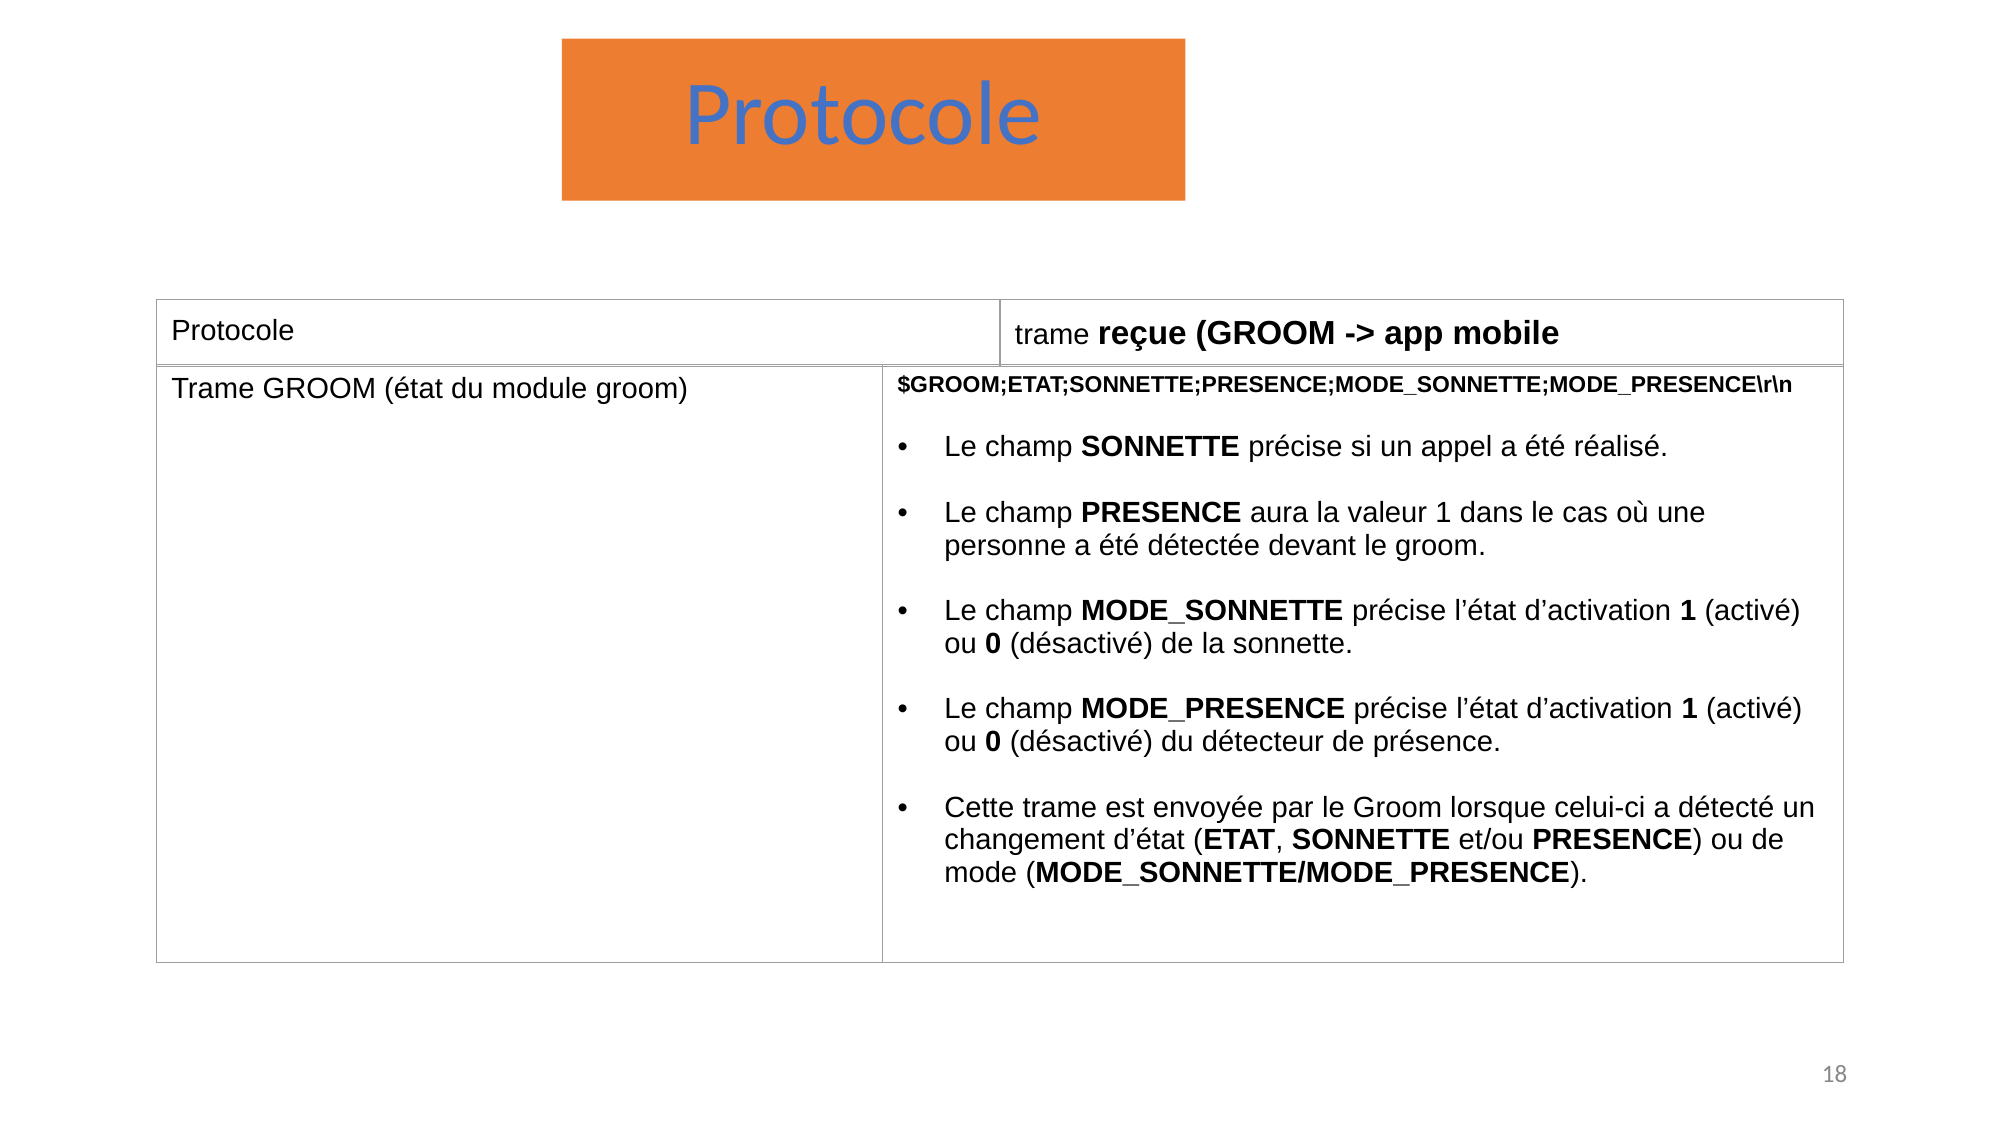

# Protocole
| Protocole | trame reçue (GROOM -> app mobile |
| --- | --- |
| Trame GROOM (état du module groom) | $GROOM;ETAT;SONNETTE;PRESENCE;MODE\_SONNETTE;MODE\_PRESENCE\r\n Le champ SONNETTE précise si un appel a été réalisé. Le champ PRESENCE aura la valeur 1 dans le cas où une personne a été détectée devant le groom. Le champ MODE\_SONNETTE précise l’état d’activation 1 (activé) ou 0 (désactivé) de la sonnette. Le champ MODE\_PRESENCE précise l’état d’activation 1 (activé) ou 0 (désactivé) du détecteur de présence. Cette trame est envoyée par le Groom lorsque celui-ci a détecté un changement d’état (ETAT, SONNETTE et/ou PRESENCE) ou de mode (MODE\_SONNETTE/MODE\_PRESENCE). |
| --- | --- |
18